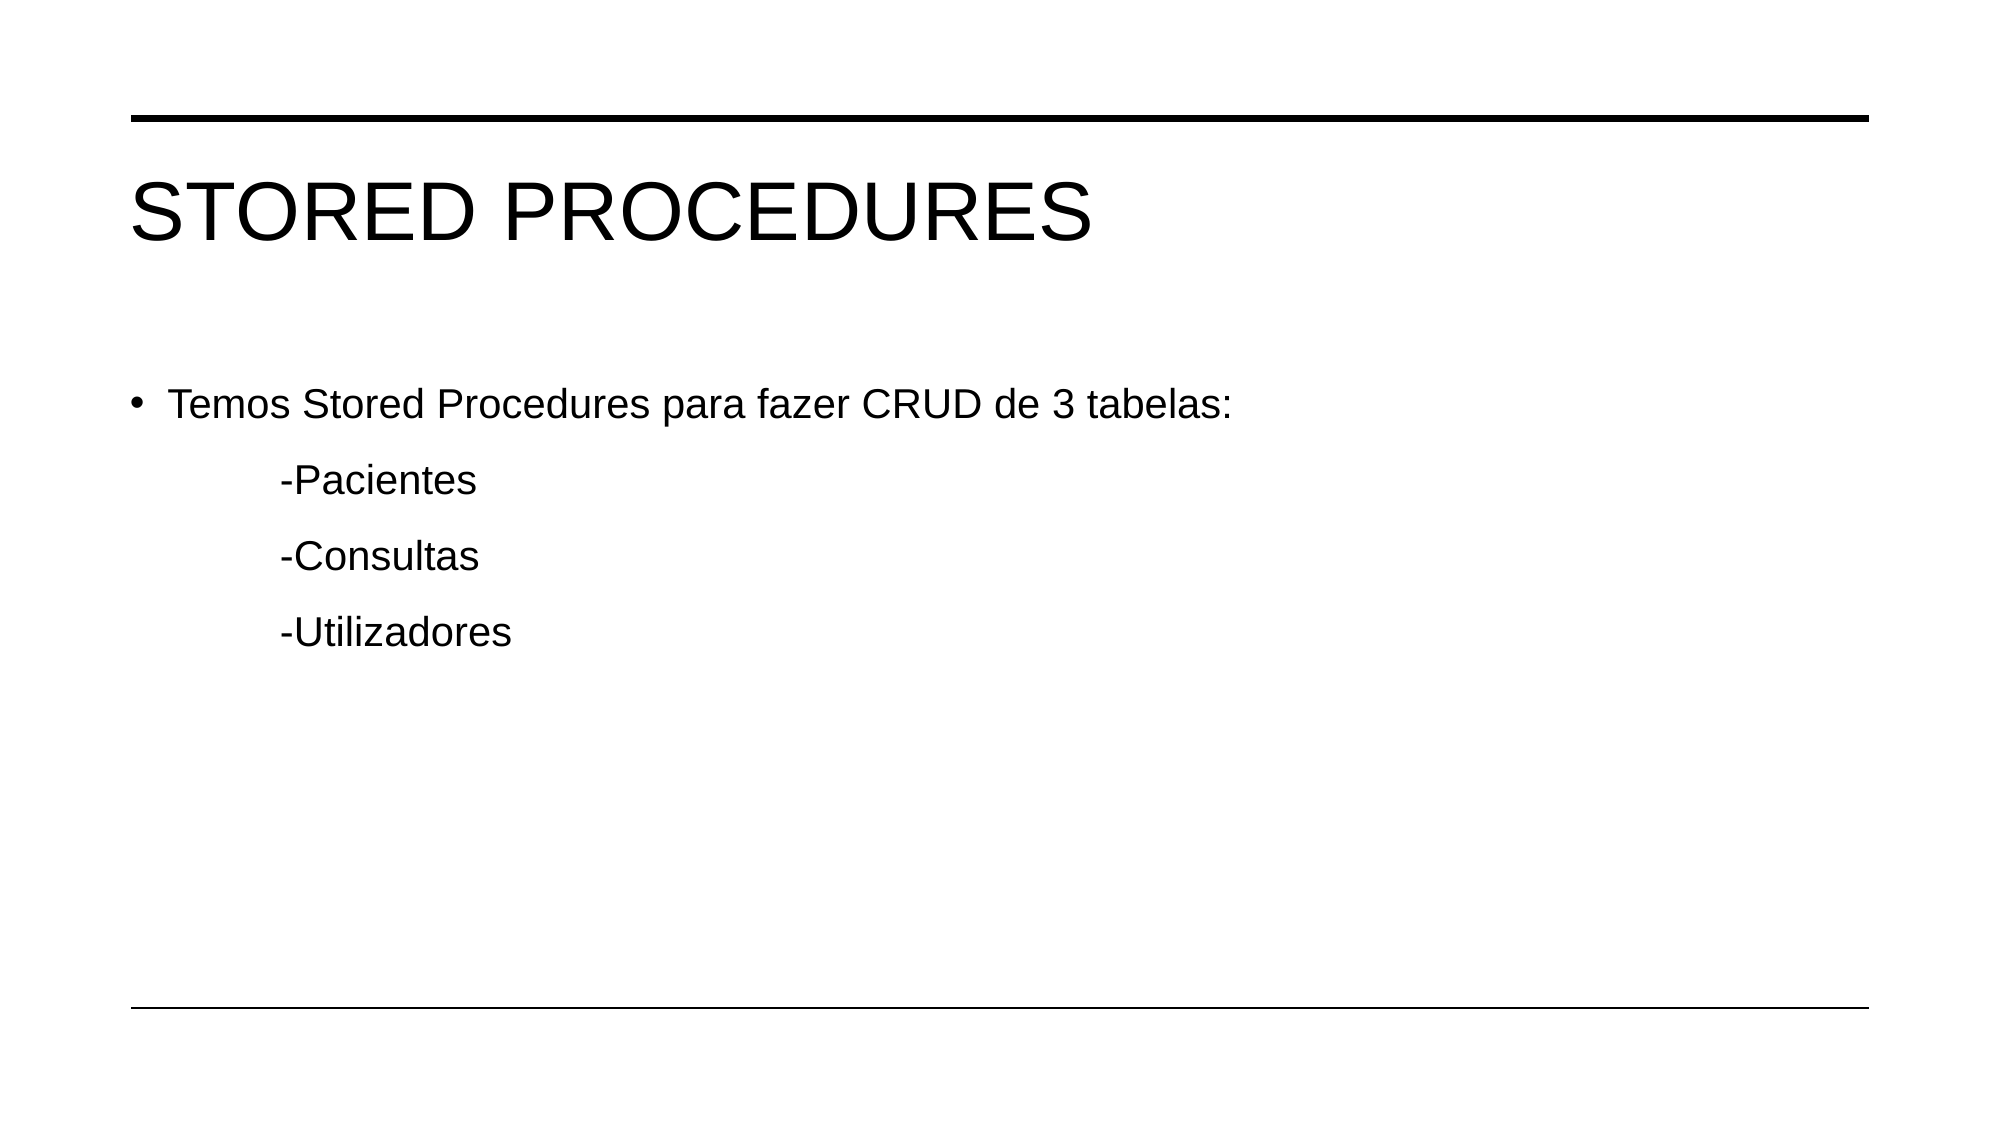

# STORED PROCEDURES
Temos Stored Procedures para fazer CRUD de 3 tabelas:
	-Pacientes
	-Consultas
	-Utilizadores